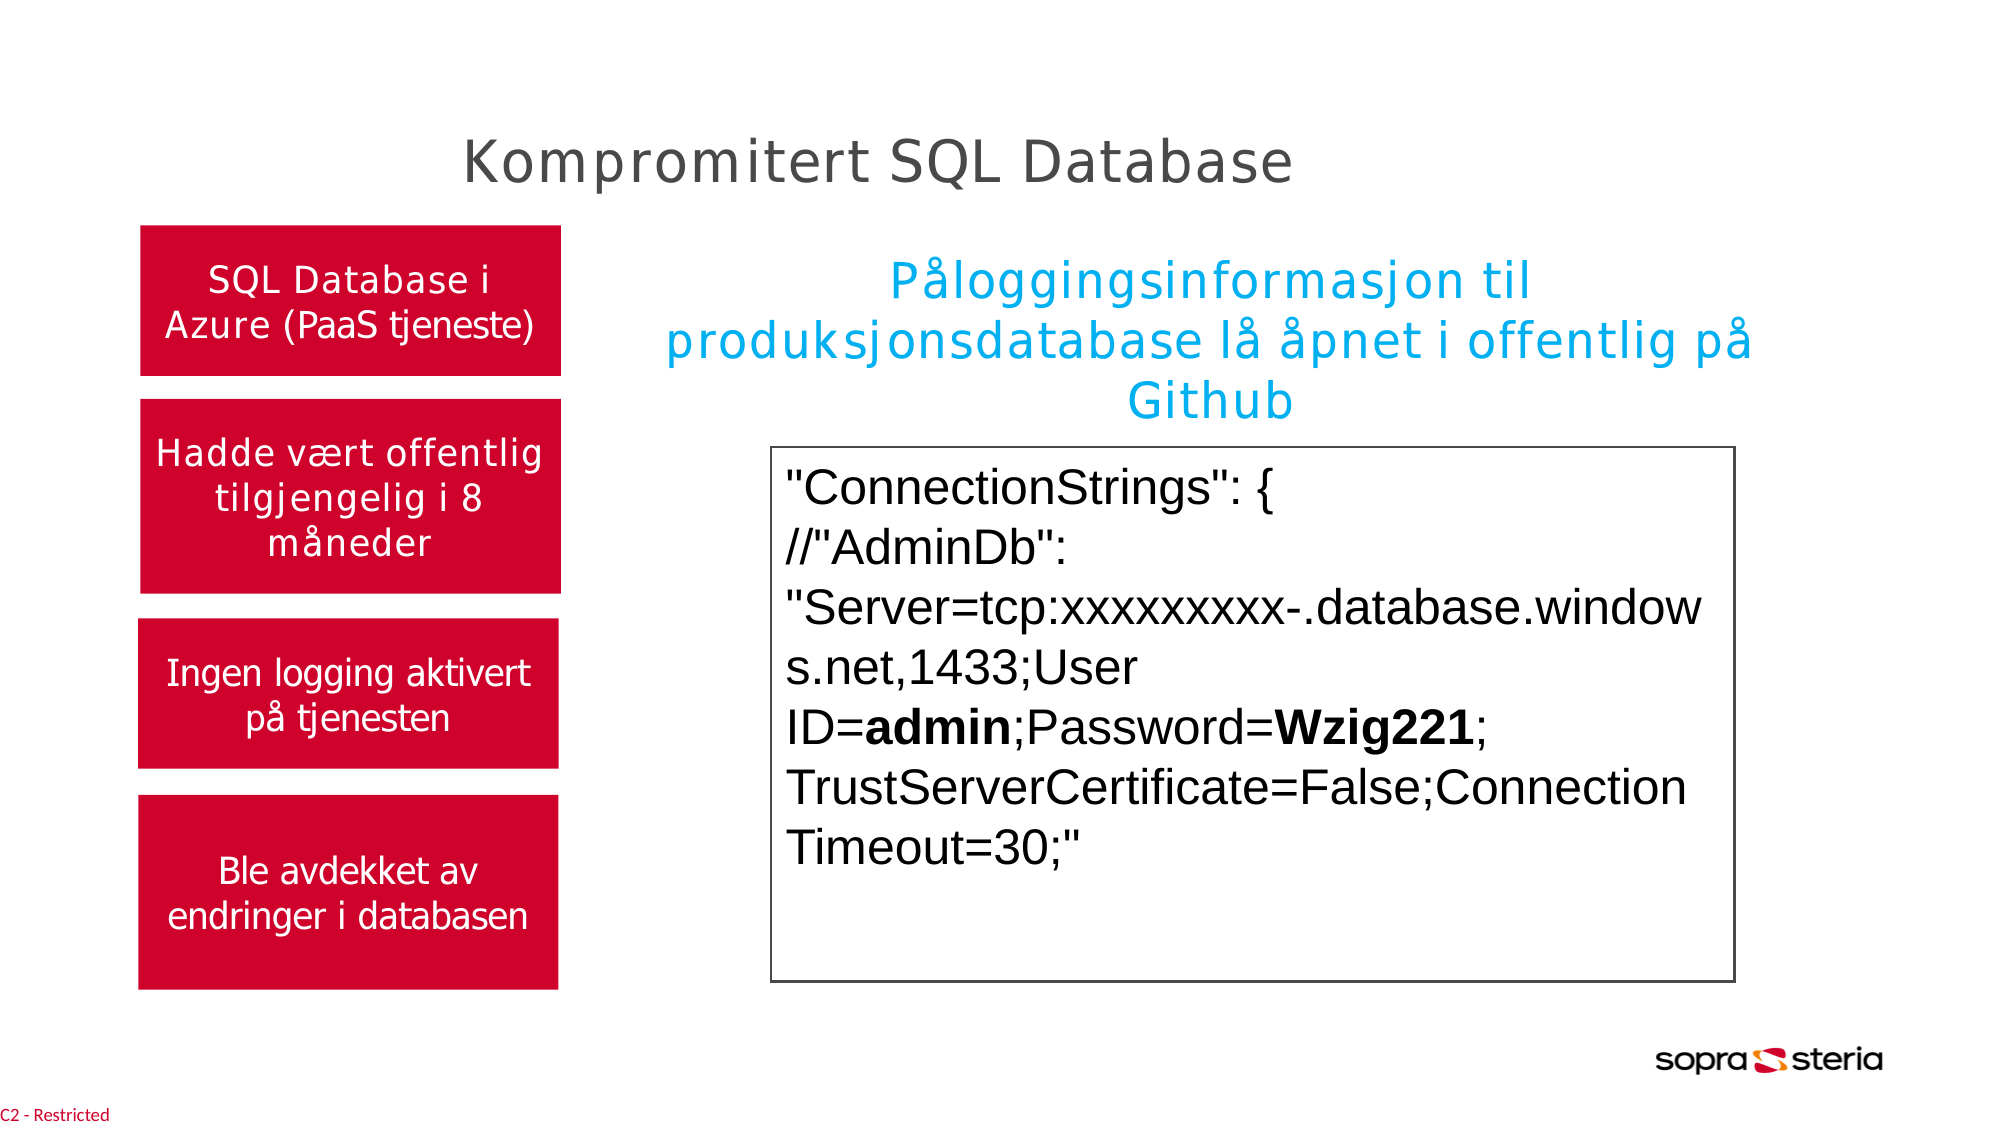

Kompromitert SQL Database
SQL Database i Azure (PaaS tjeneste)
Påloggingsinformasjon til produksjonsdatabase lå åpnet i offentlig på Github

Hadde vært offentlig tilgjengelig i 8 måneder
"ConnectionStrings": {
//"AdminDb": "Server=tcp:xxxxxxxxx-.database.windows.net,1433;User ID=admin;Password=Wzig221;
TrustServerCertificate=False;Connection Timeout=30;"

Ingen logging aktivert på tjenesten
Ble avdekket av endringer i databasen